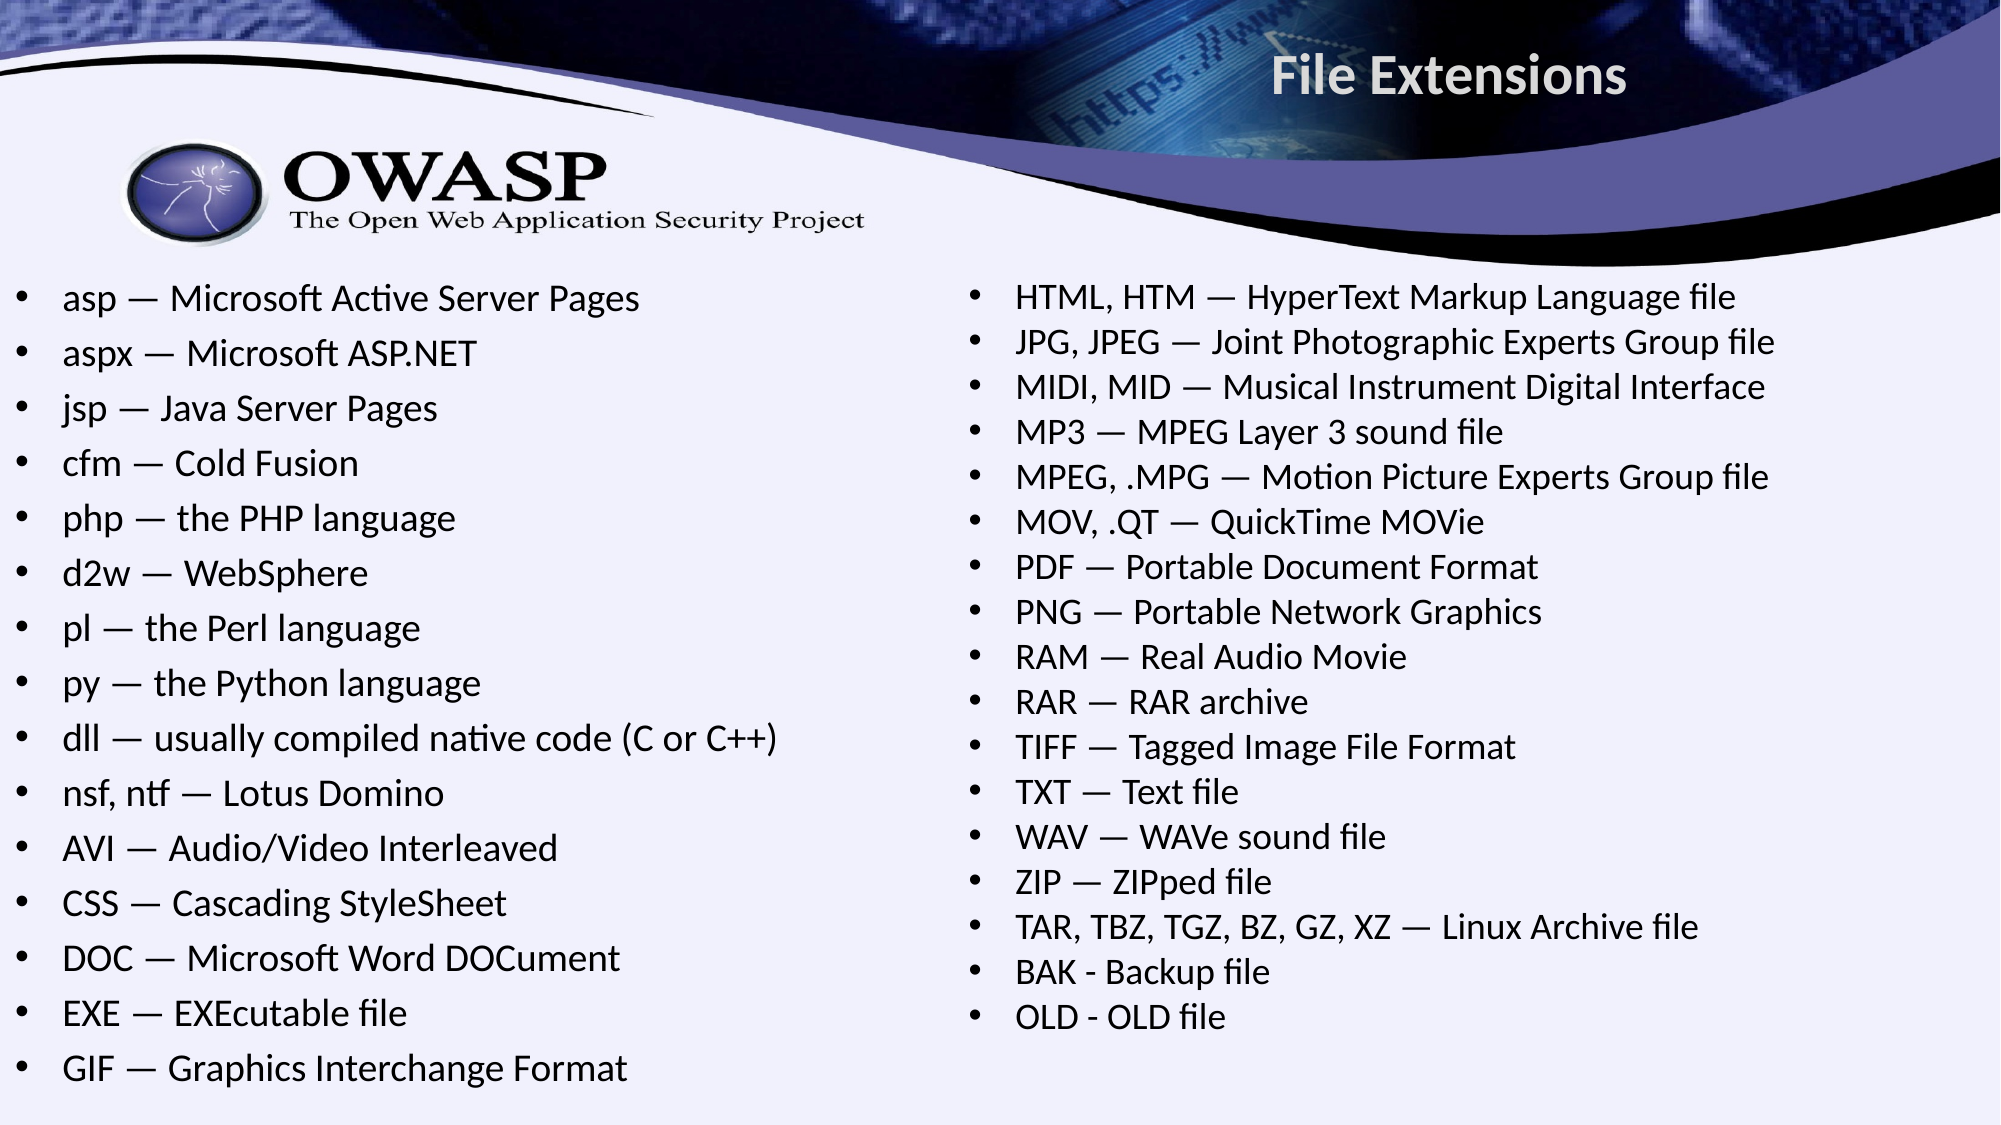

# File Extensions
asp — Microsoft Active Server Pages
aspx — Microsoft ASP.NET
jsp — Java Server Pages
cfm — Cold Fusion
php — the PHP language
d2w — WebSphere
pl — the Perl language
py — the Python language
dll — usually compiled native code (C or C++)
nsf, ntf — Lotus Domino
AVI — Audio/Video Interleaved
CSS — Cascading StyleSheet
DOC — Microsoft Word DOCument
EXE — EXEcutable file
GIF — Graphics Interchange Format

HTML, HTM — HyperText Markup Language file
JPG, JPEG — Joint Photographic Experts Group file
MIDI, MID — Musical Instrument Digital Interface
MP3 — MPEG Layer 3 sound file
MPEG, .MPG — Motion Picture Experts Group file
MOV, .QT — QuickTime MOVie
PDF — Portable Document Format
PNG — Portable Network Graphics
RAM — Real Audio Movie
RAR — RAR archive
TIFF — Tagged Image File Format
TXT — Text file
WAV — WAVe sound file
ZIP — ZIPped file
TAR, TBZ, TGZ, BZ, GZ, XZ — Linux Archive file
BAK - Backup file
OLD - OLD file